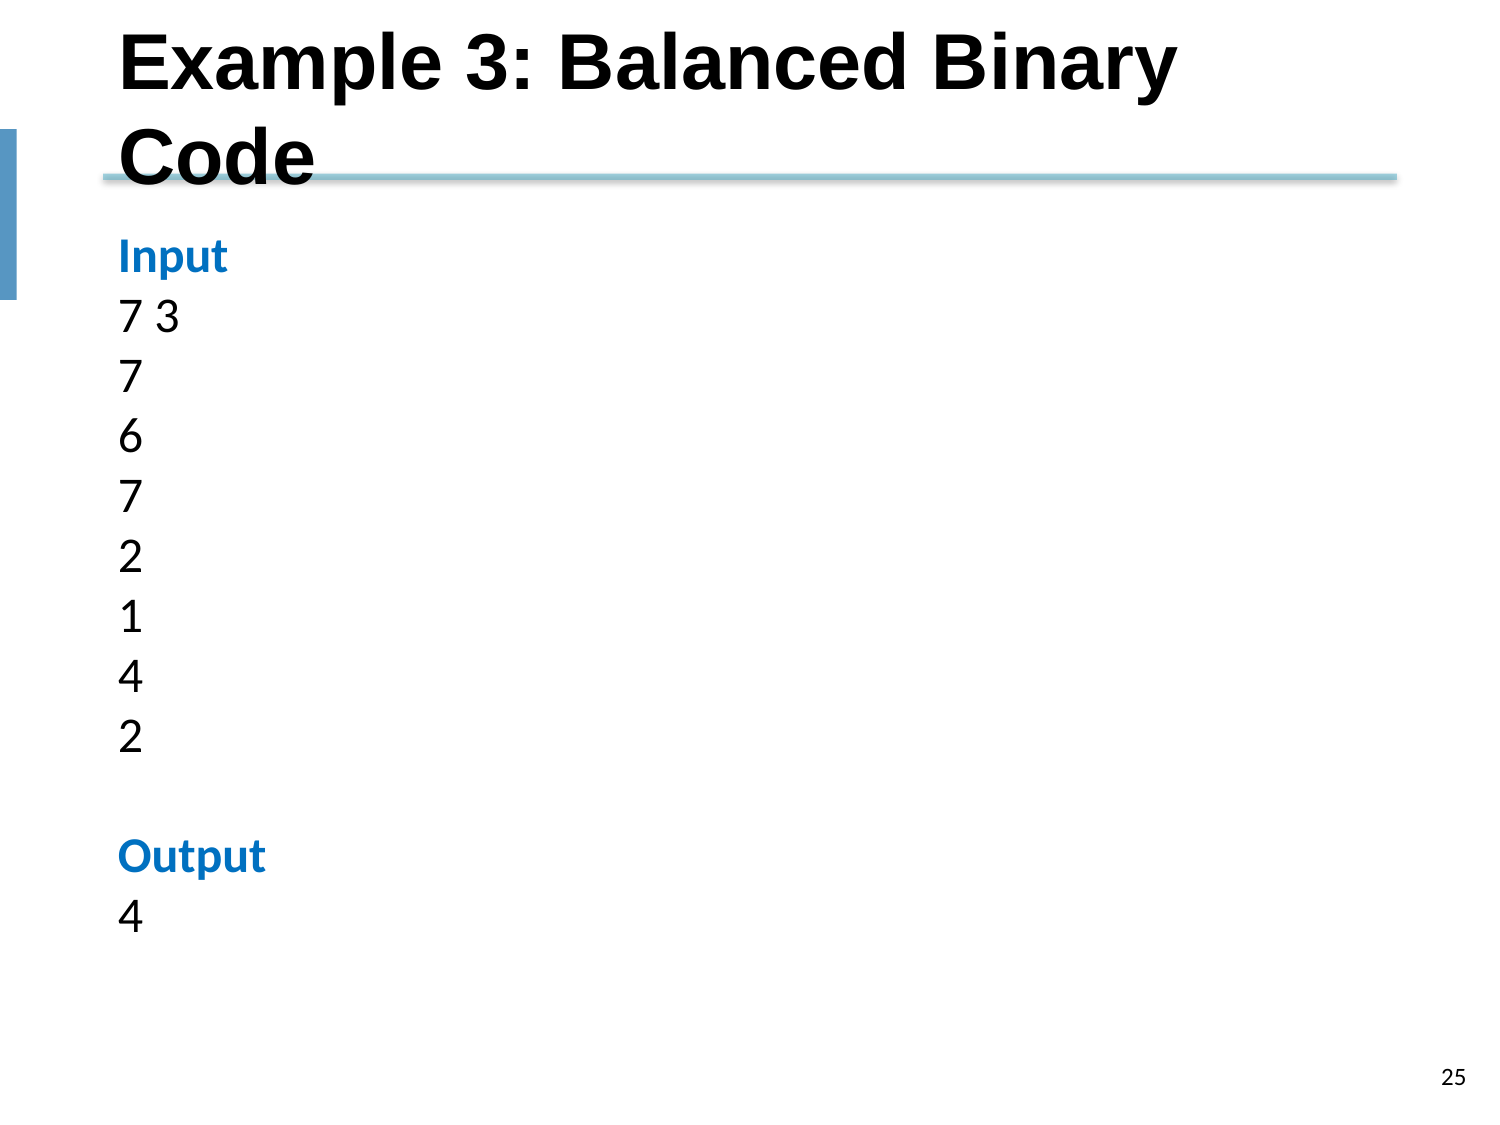

# Example 3: Balanced Binary Code
Input
7 3
7
6
7
2
1
4
2

Output
4
25